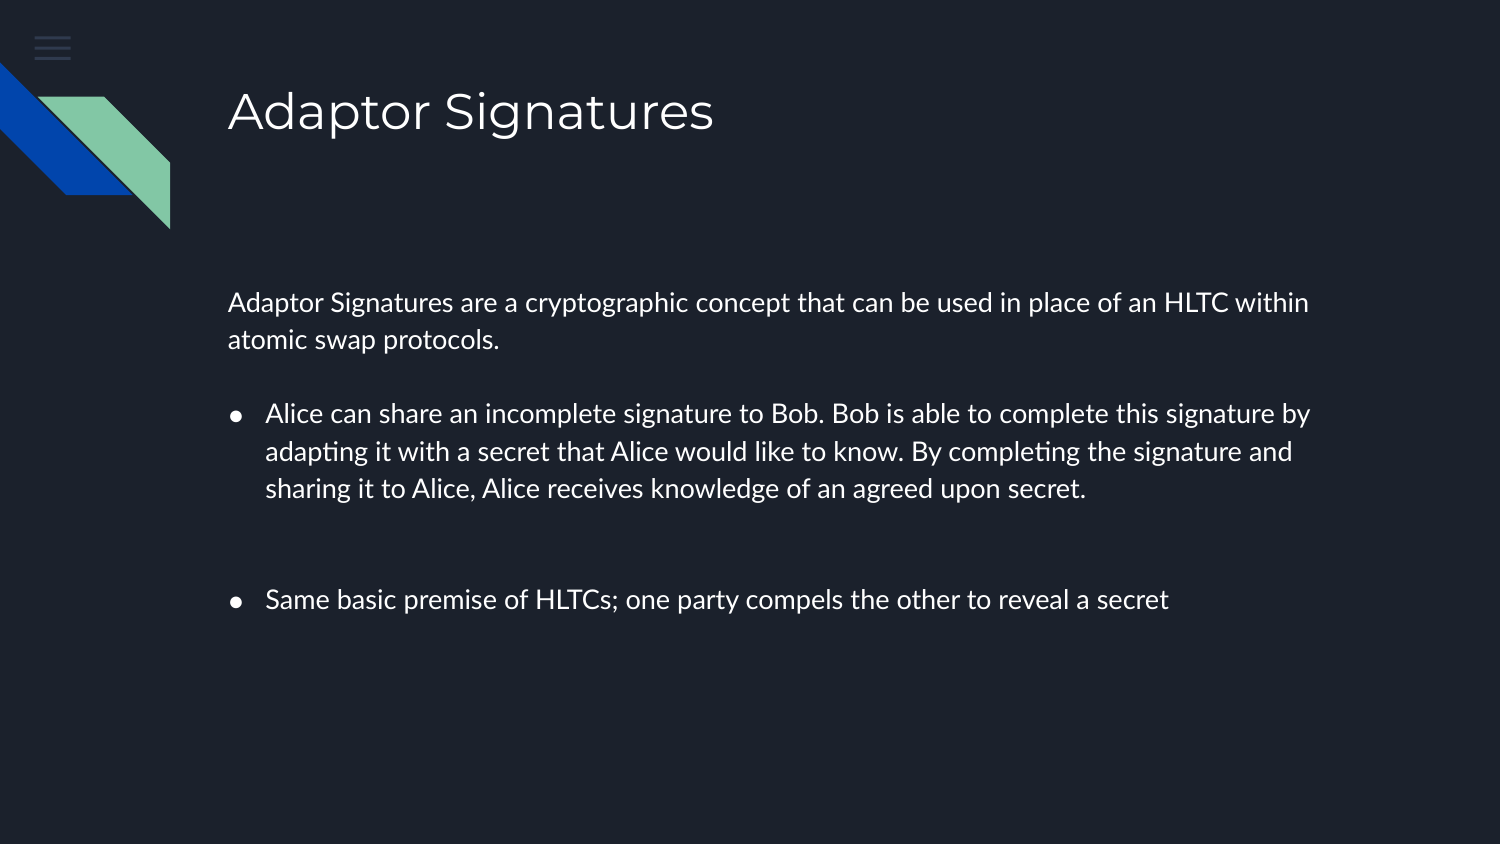

# Adaptor Signatures
Adaptor Signatures are a cryptographic concept that can be used in place of an HLTC within atomic swap protocols.

Alice can share an incomplete signature to Bob. Bob is able to complete this signature by adapting it with a secret that Alice would like to know. By completing the signature and sharing it to Alice, Alice receives knowledge of an agreed upon secret.

Same basic premise of HLTCs; one party compels the other to reveal a secret